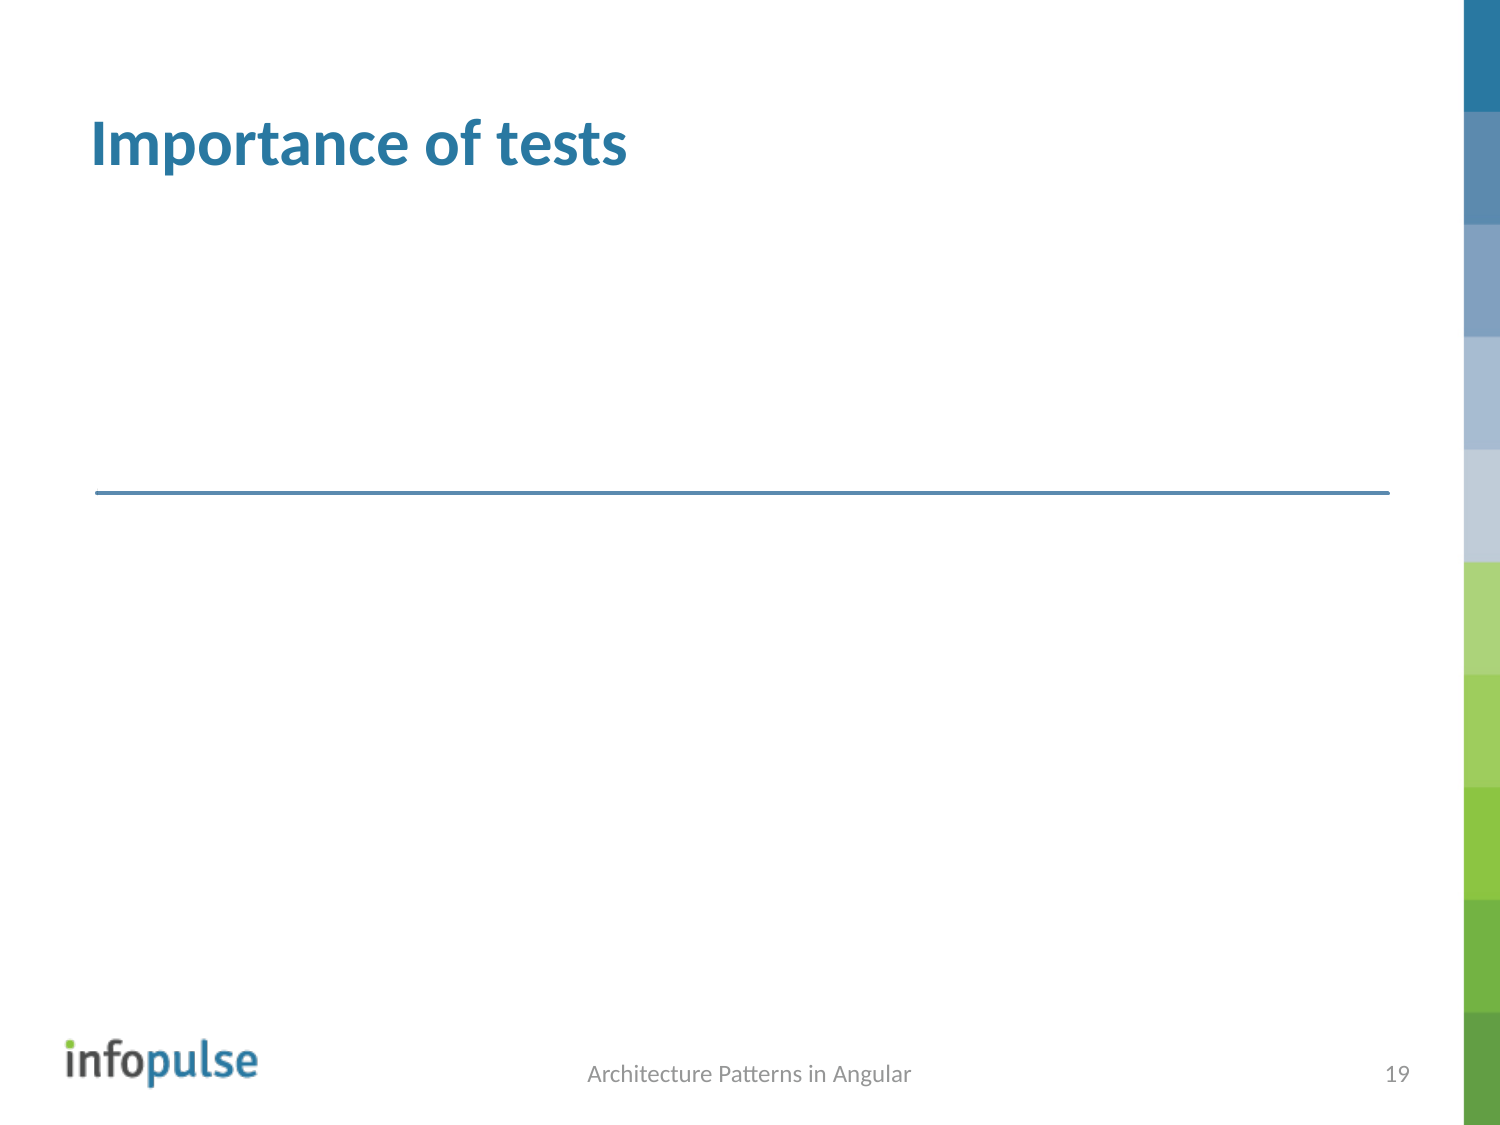

# Importance of tests

Architecture Patterns in Angular
19